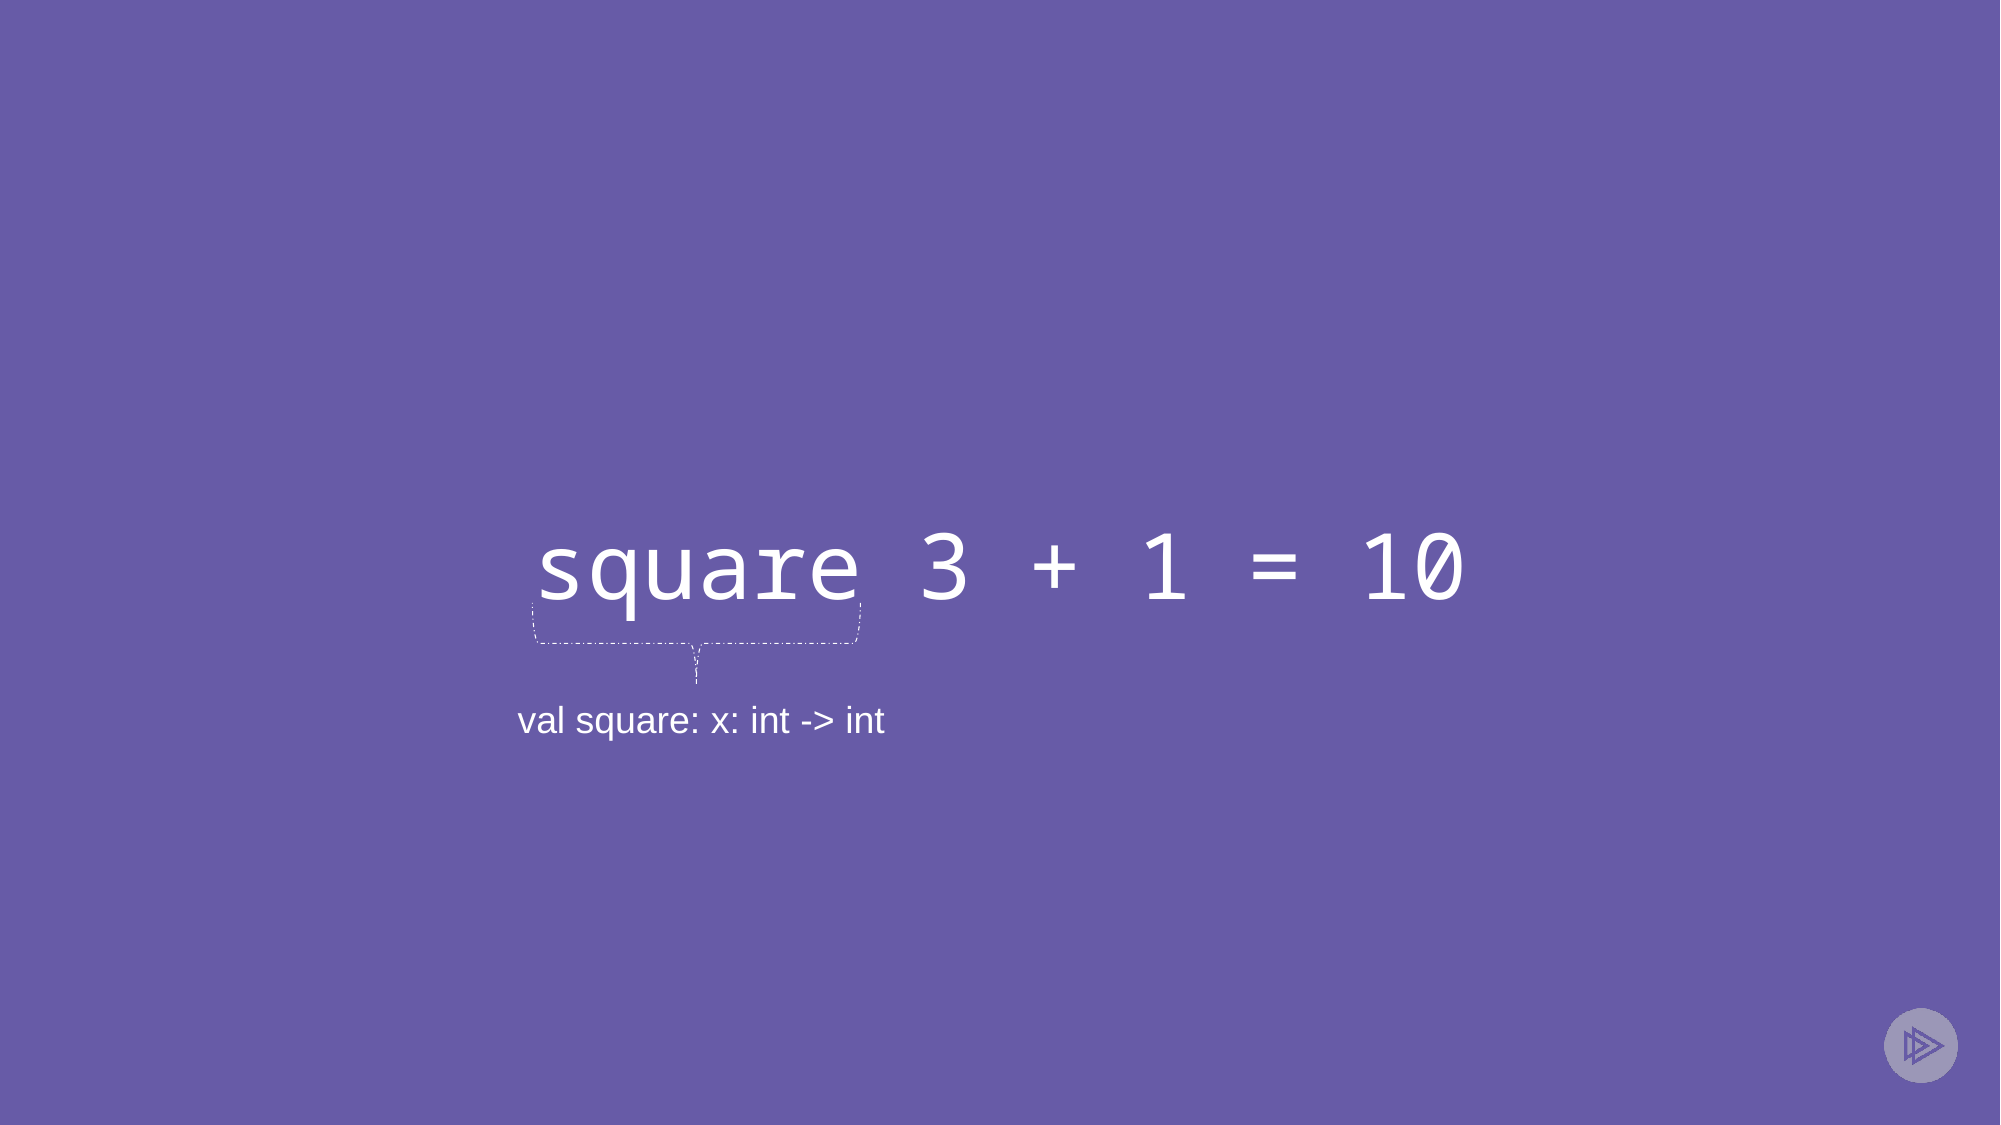

# square 3 + 1 = 10

val square: x: int -> int